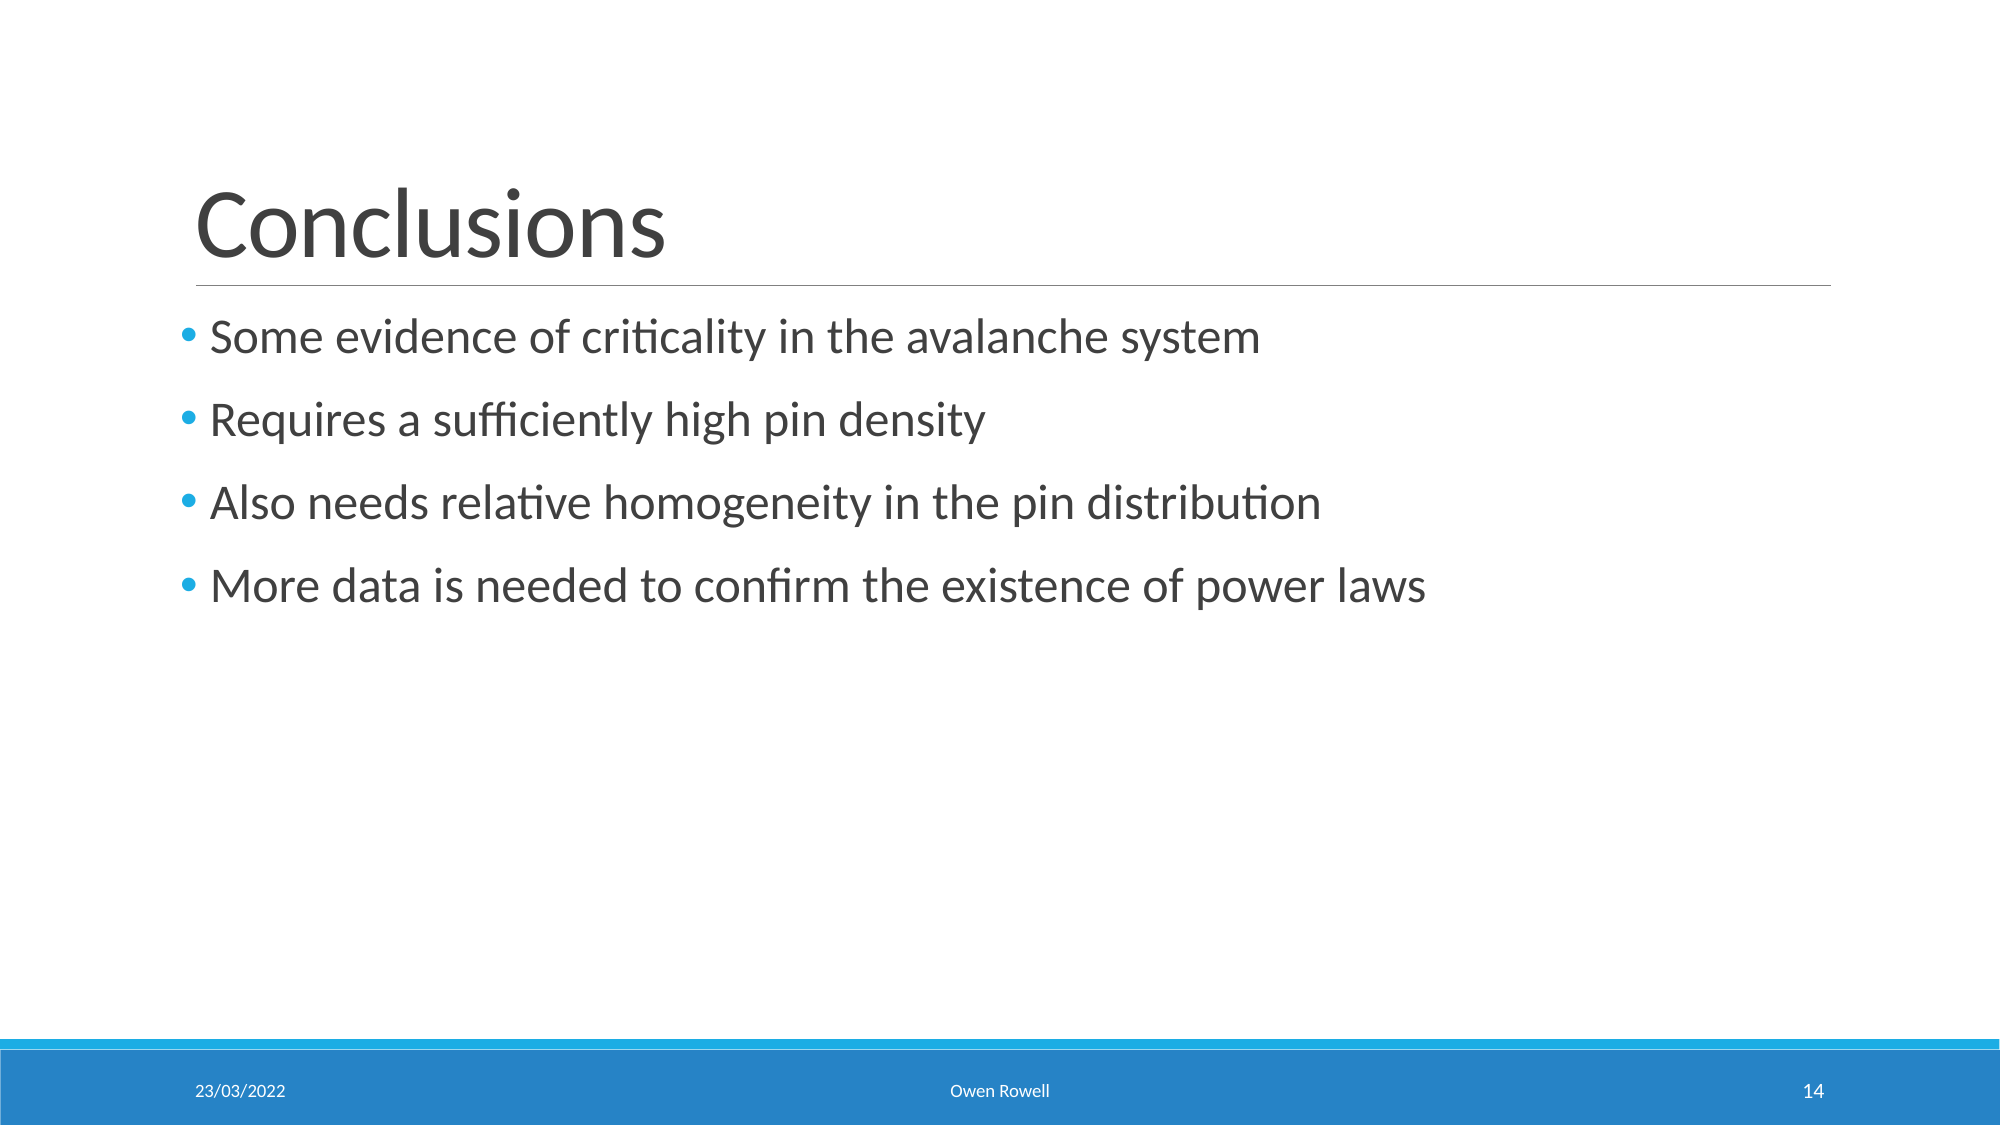

# Conclusions
Some evidence of criticality in the avalanche system
Requires a sufficiently high pin density
Also needs relative homogeneity in the pin distribution
More data is needed to confirm the existence of power laws

23/03/2022
Owen Rowell
14